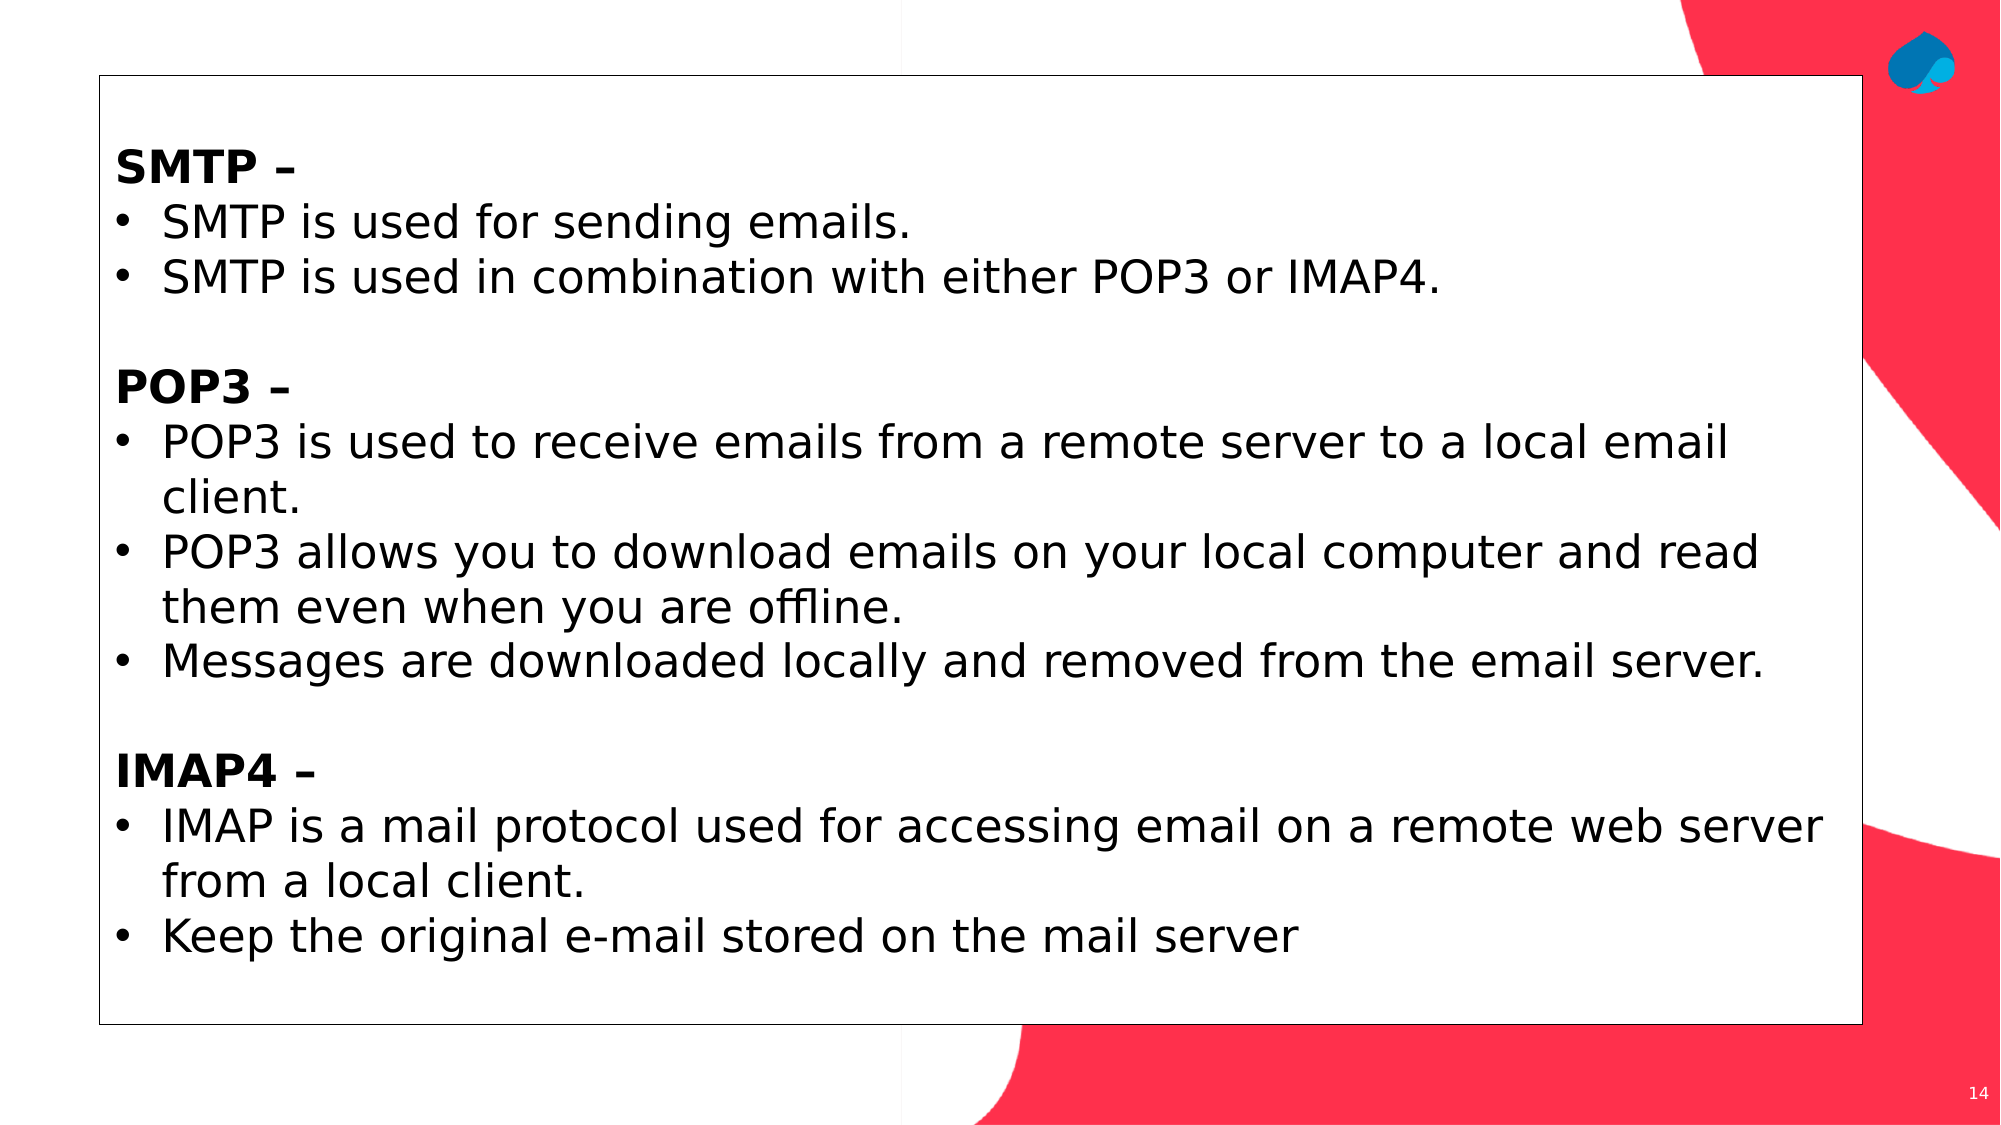

SMTP –
SMTP is used for sending emails.
SMTP is used in combination with either POP3 or IMAP4.

POP3 –
POP3 is used to receive emails from a remote server to a local email client.
POP3 allows you to download emails on your local computer and read them even when you are offline.
Messages are downloaded locally and removed from the email server.

IMAP4 –
IMAP is a mail protocol used for accessing email on a remote web server from a local client.
Keep the original e-mail stored on the mail server